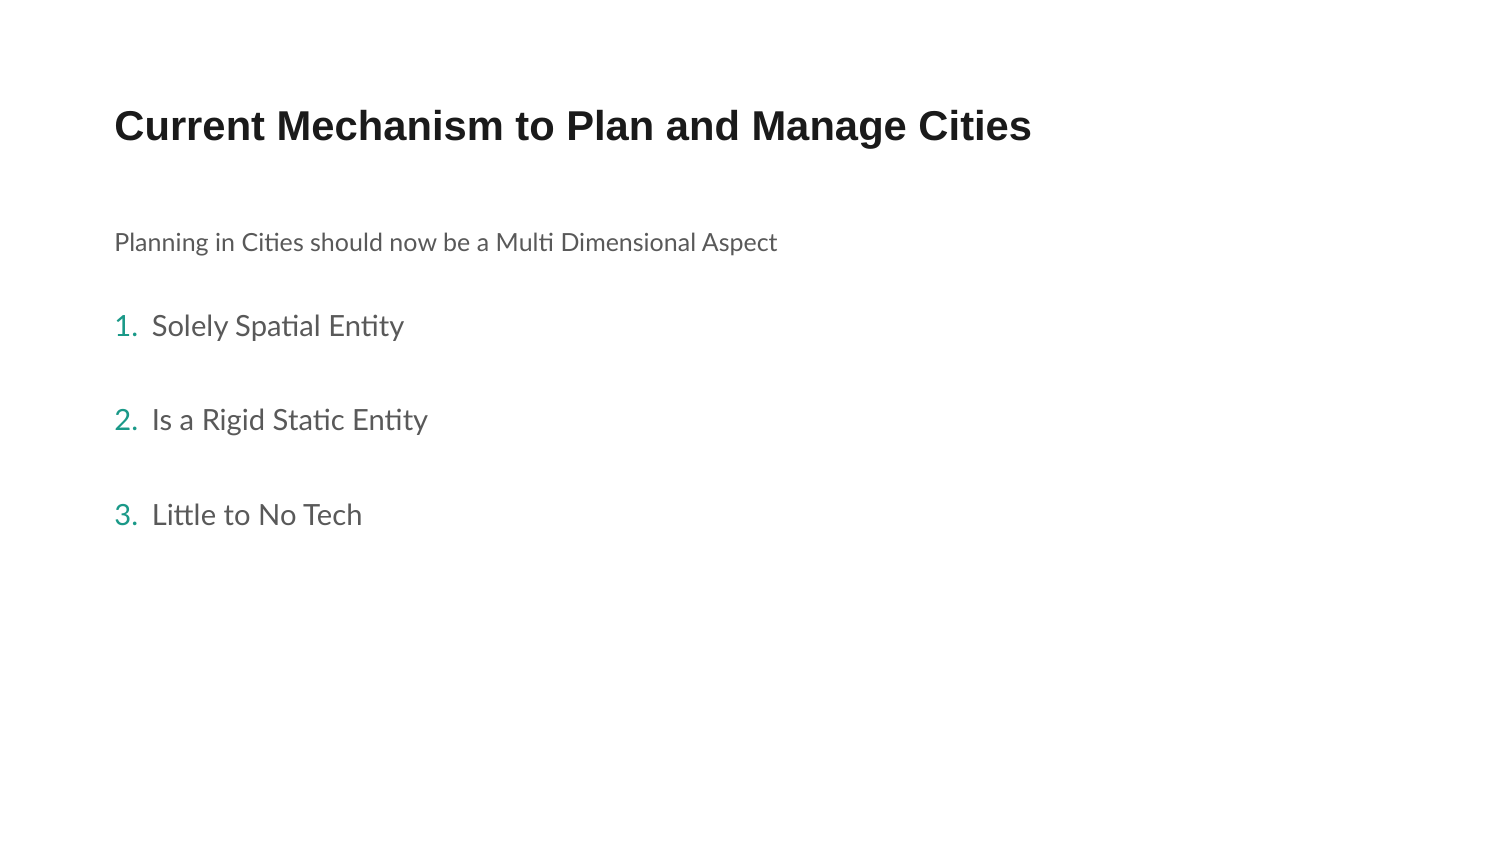

# Current Mechanism to Plan and Manage Cities
Planning in Cities should now be a Multi Dimensional Aspect

Solely Spatial Entity

Is a Rigid Static Entity

Little to No Tech